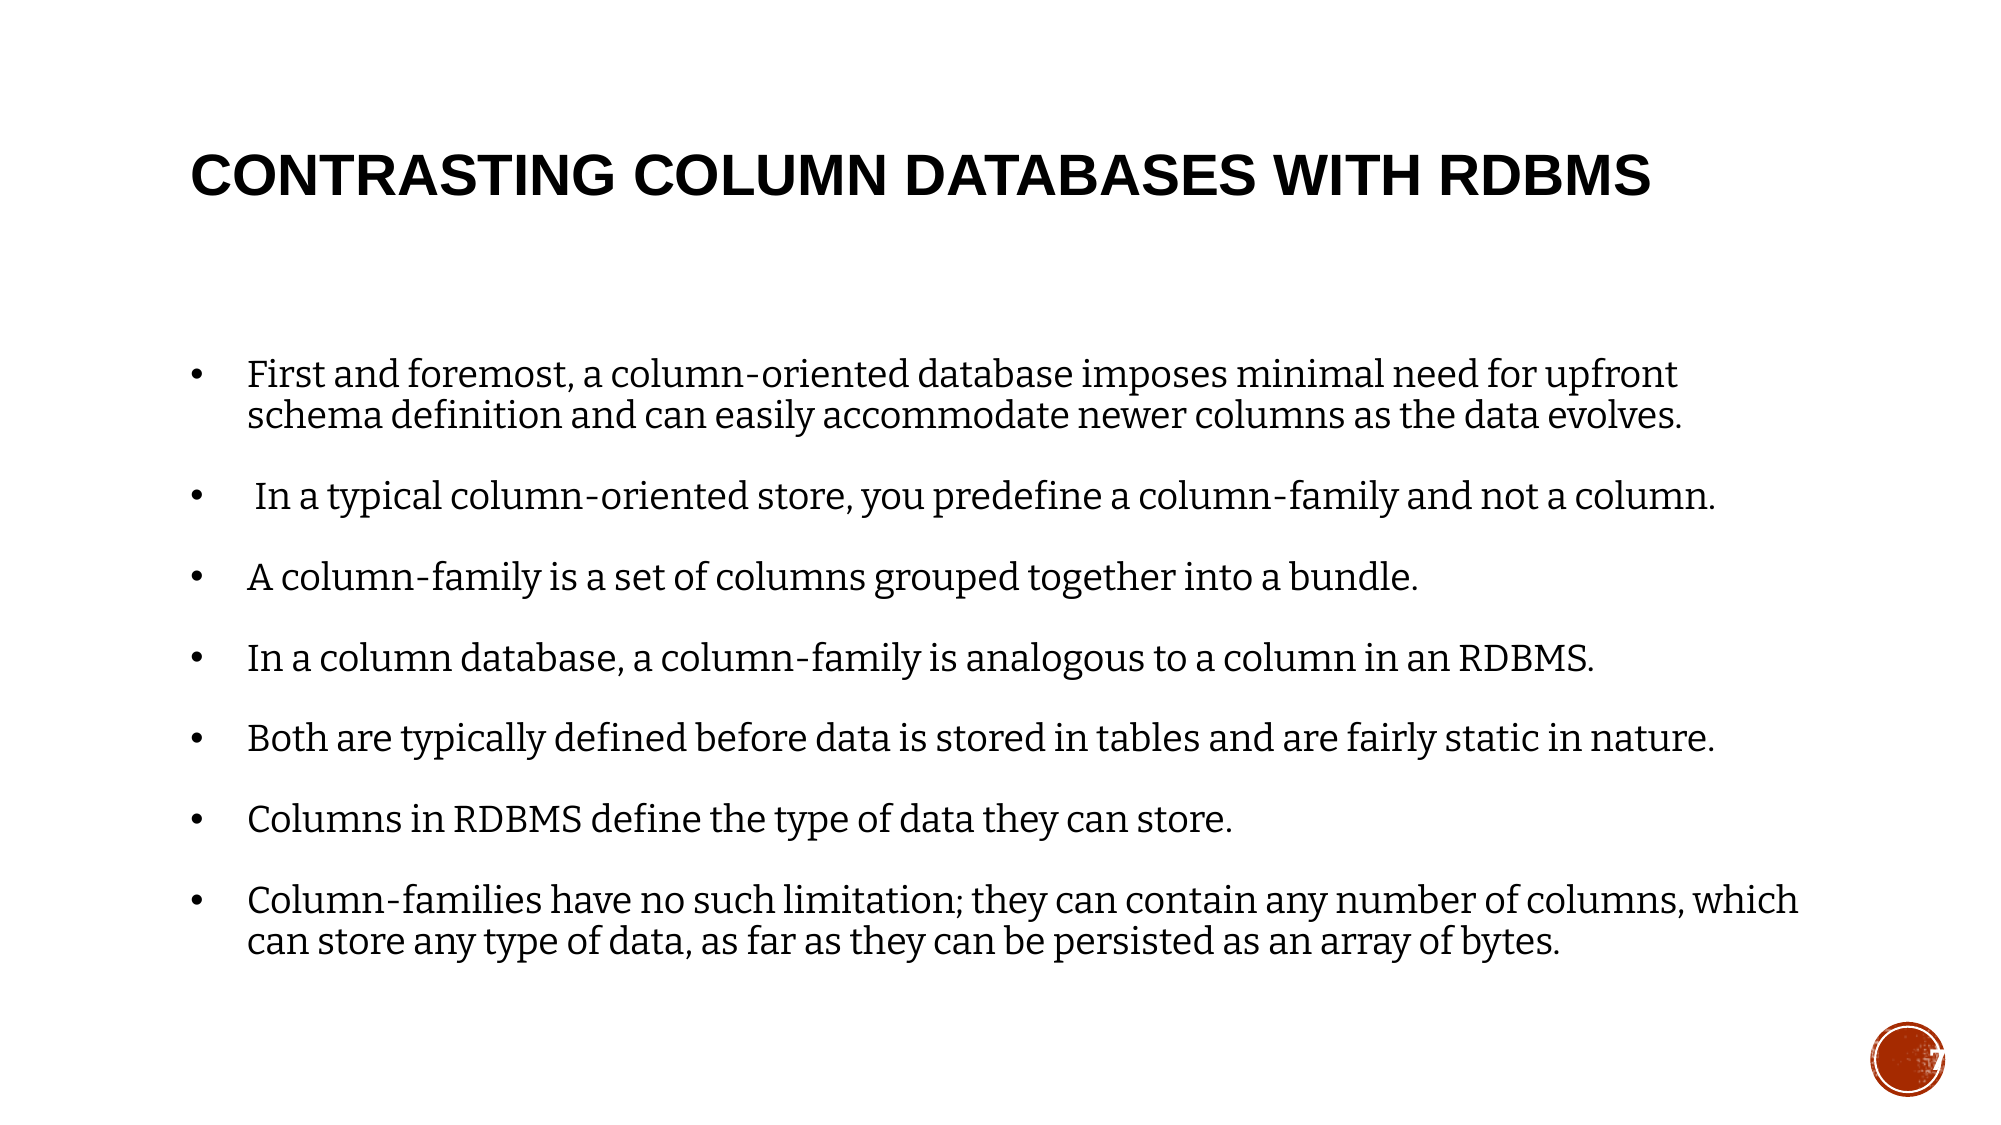

# Contrasting Column Databases with RDBMS
First and foremost, a column-oriented database imposes minimal need for upfront schema definition and can easily accommodate newer columns as the data evolves.

 In a typical column-oriented store, you predefine a column-family and not a column.

A column-family is a set of columns grouped together into a bundle.

In a column database, a column-family is analogous to a column in an RDBMS.

Both are typically defined before data is stored in tables and are fairly static in nature.

Columns in RDBMS define the type of data they can store.

Column-families have no such limitation; they can contain any number of columns, which can store any type of data, as far as they can be persisted as an array of bytes.

7